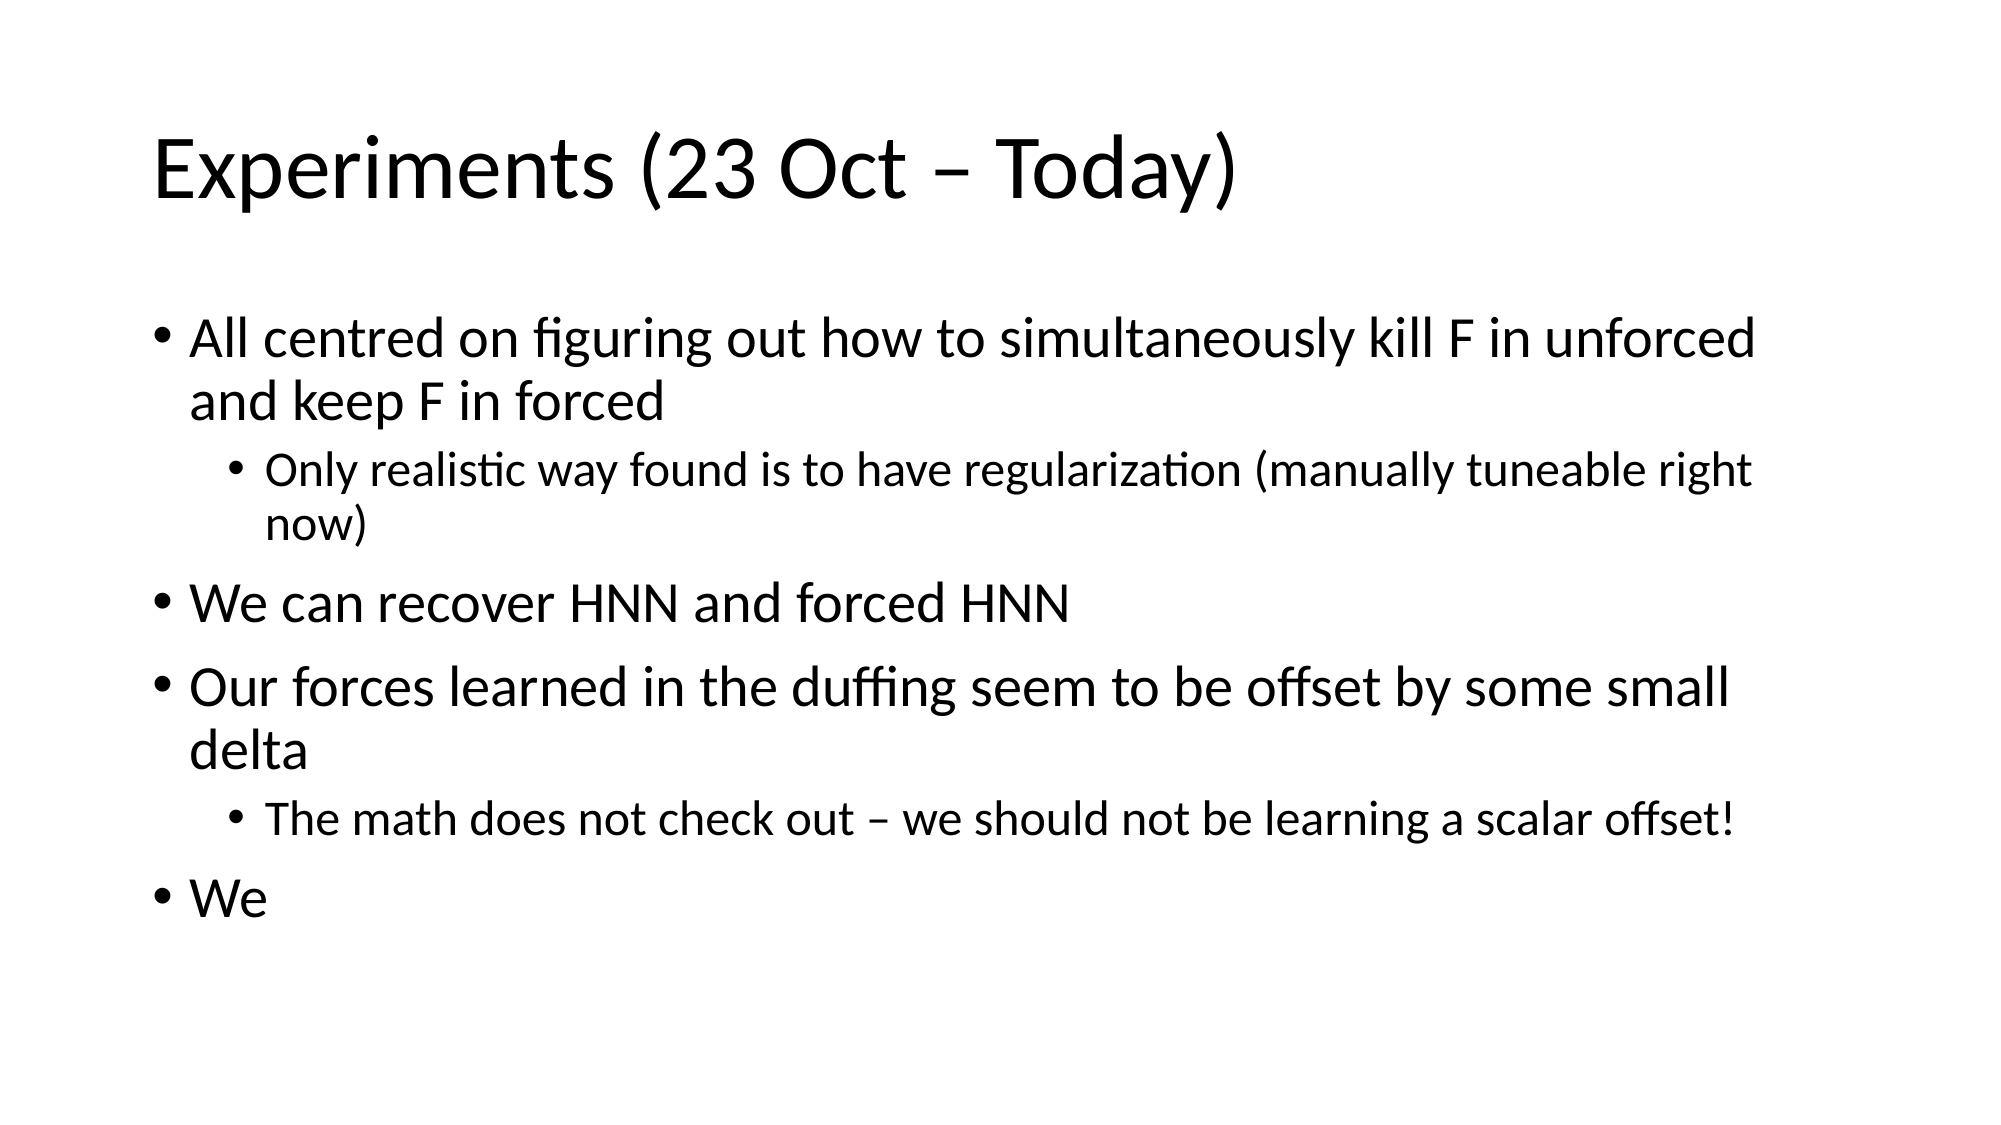

# Experiments (23 Oct – Today)
All centred on figuring out how to simultaneously kill F in unforced and keep F in forced
Only realistic way found is to have regularization (manually tuneable right now)
We can recover HNN and forced HNN
Our forces learned in the duffing seem to be offset by some small delta
The math does not check out – we should not be learning a scalar offset!
We